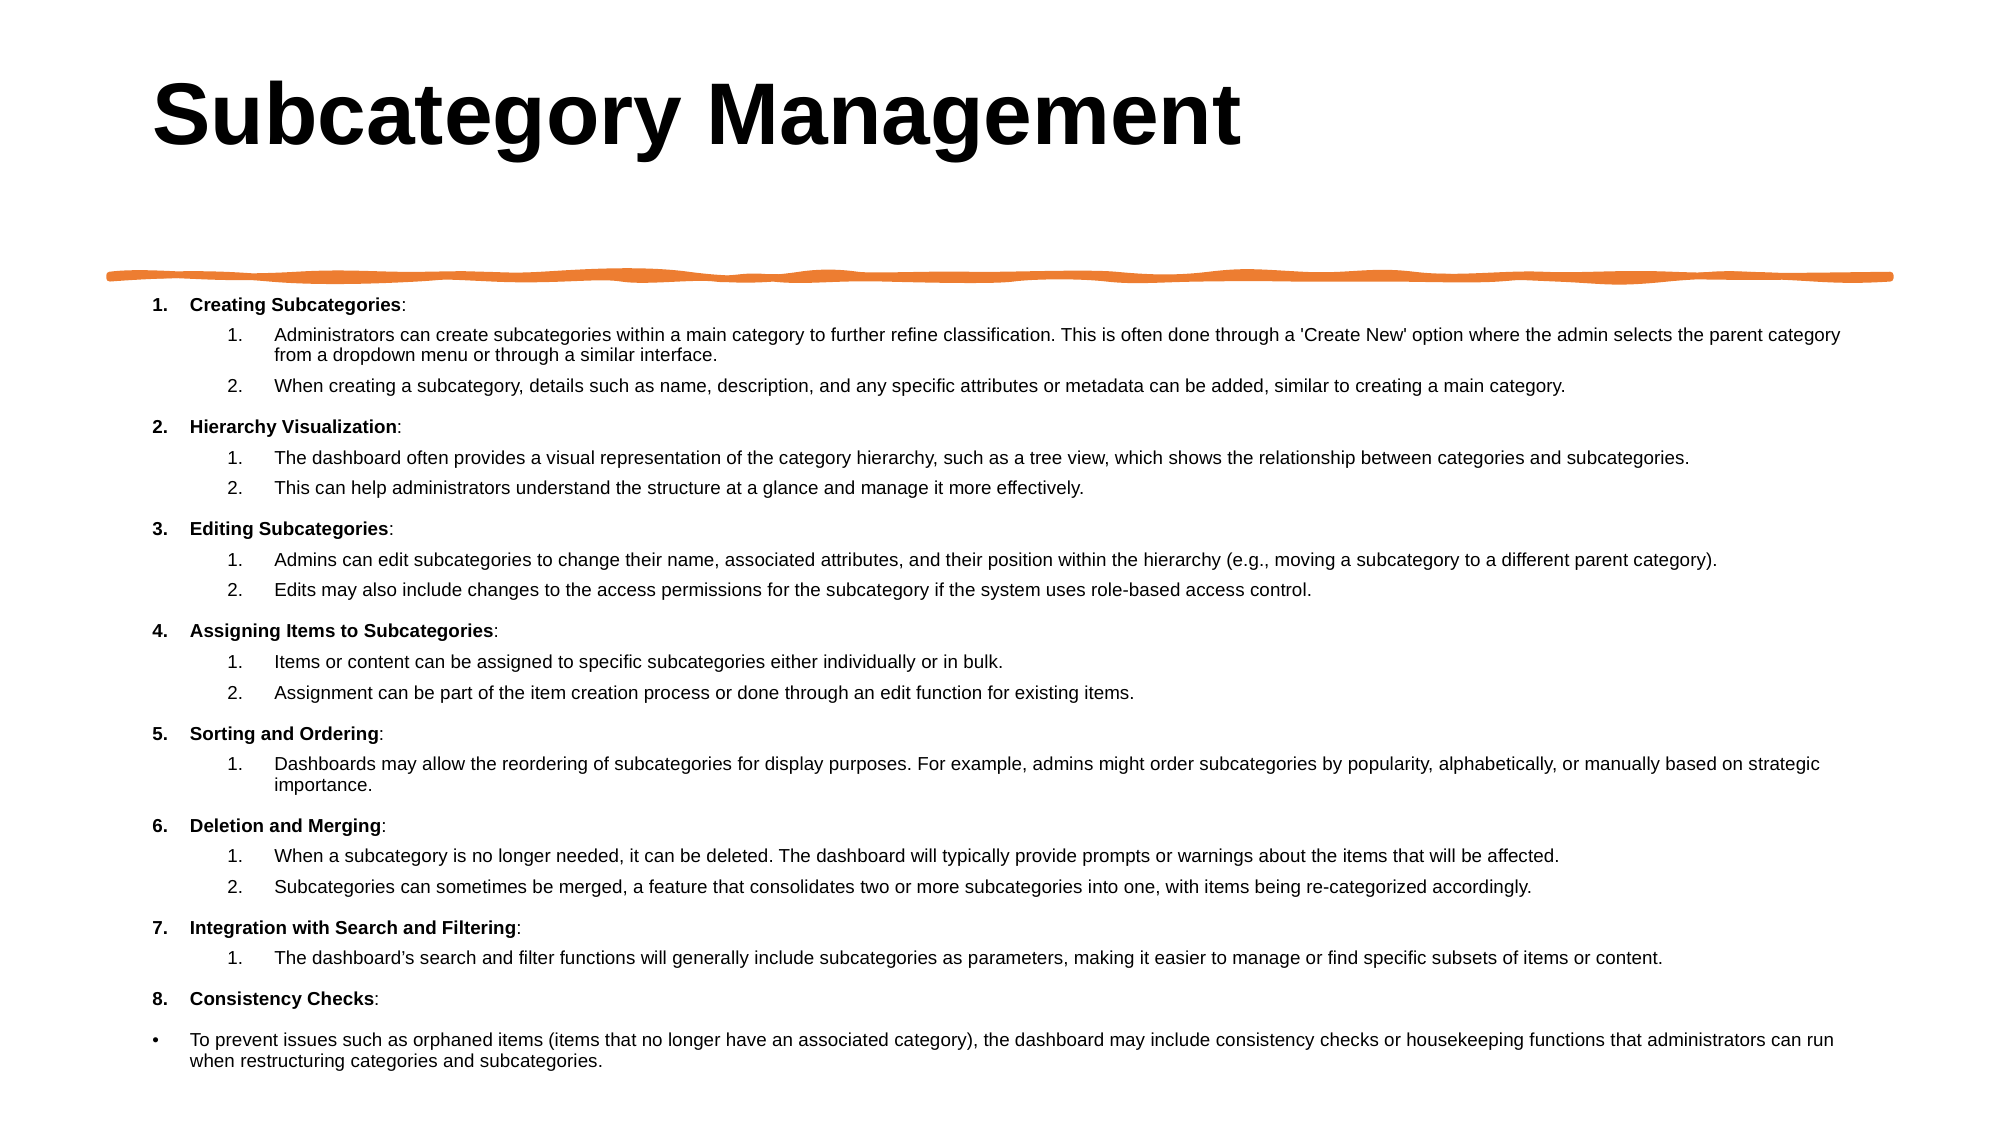

# Subcategory Management

Creating Subcategories:
Administrators can create subcategories within a main category to further refine classification. This is often done through a 'Create New' option where the admin selects the parent category from a dropdown menu or through a similar interface.
When creating a subcategory, details such as name, description, and any specific attributes or metadata can be added, similar to creating a main category.
Hierarchy Visualization:
The dashboard often provides a visual representation of the category hierarchy, such as a tree view, which shows the relationship between categories and subcategories.
This can help administrators understand the structure at a glance and manage it more effectively.
Editing Subcategories:
Admins can edit subcategories to change their name, associated attributes, and their position within the hierarchy (e.g., moving a subcategory to a different parent category).
Edits may also include changes to the access permissions for the subcategory if the system uses role-based access control.
Assigning Items to Subcategories:
Items or content can be assigned to specific subcategories either individually or in bulk.
Assignment can be part of the item creation process or done through an edit function for existing items.
Sorting and Ordering:
Dashboards may allow the reordering of subcategories for display purposes. For example, admins might order subcategories by popularity, alphabetically, or manually based on strategic importance.
Deletion and Merging:
When a subcategory is no longer needed, it can be deleted. The dashboard will typically provide prompts or warnings about the items that will be affected.
Subcategories can sometimes be merged, a feature that consolidates two or more subcategories into one, with items being re-categorized accordingly.
Integration with Search and Filtering:
The dashboard’s search and filter functions will generally include subcategories as parameters, making it easier to manage or find specific subsets of items or content.
Consistency Checks:
To prevent issues such as orphaned items (items that no longer have an associated category), the dashboard may include consistency checks or housekeeping functions that administrators can run when restructuring categories and subcategories.